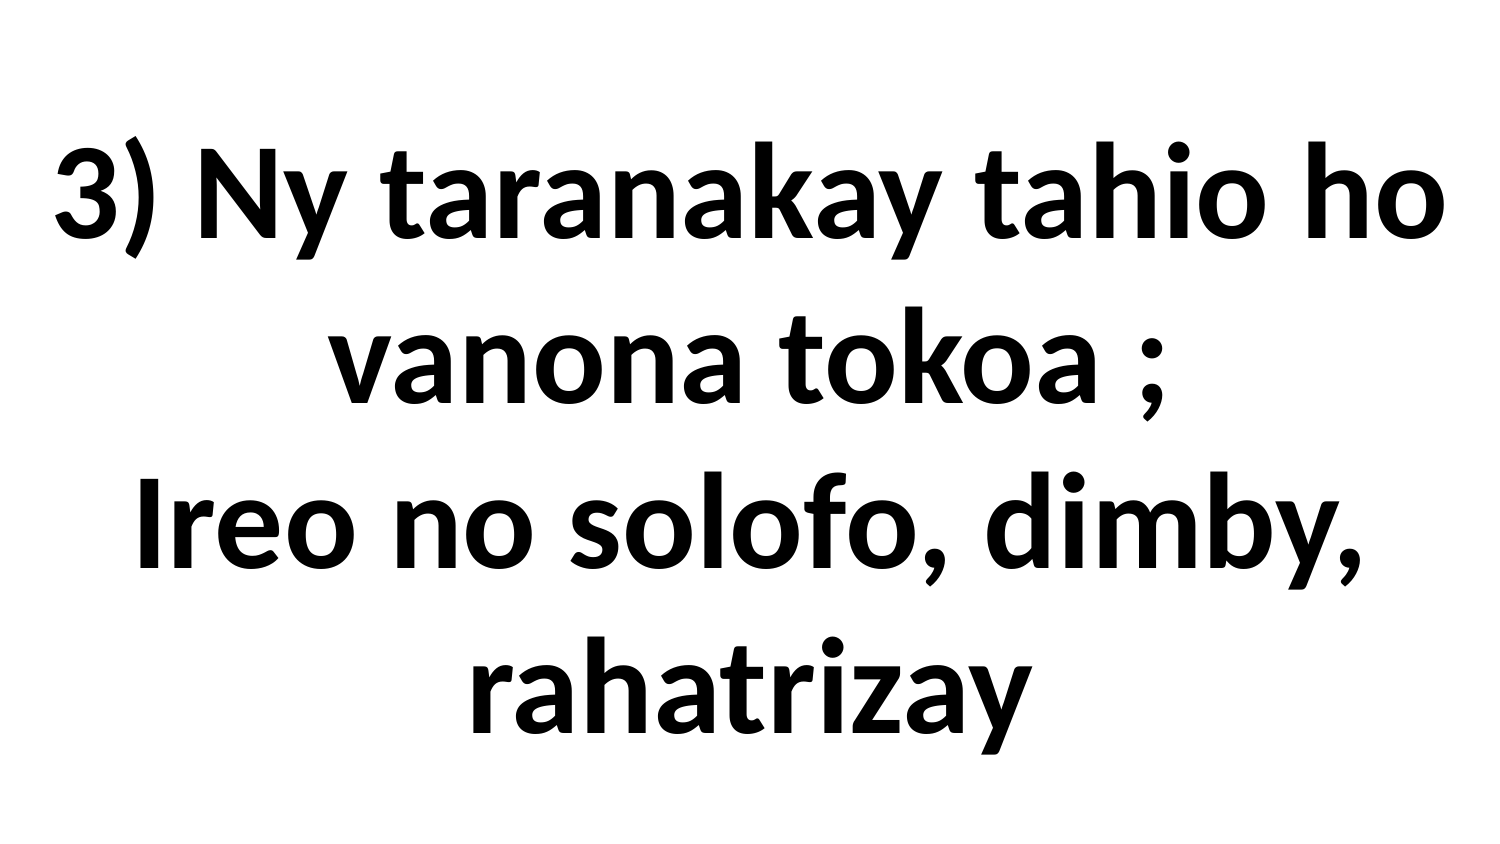

# 3) Ny taranakay tahio ho vanona tokoa ; Ireo no solofo, dimby, rahatrizay